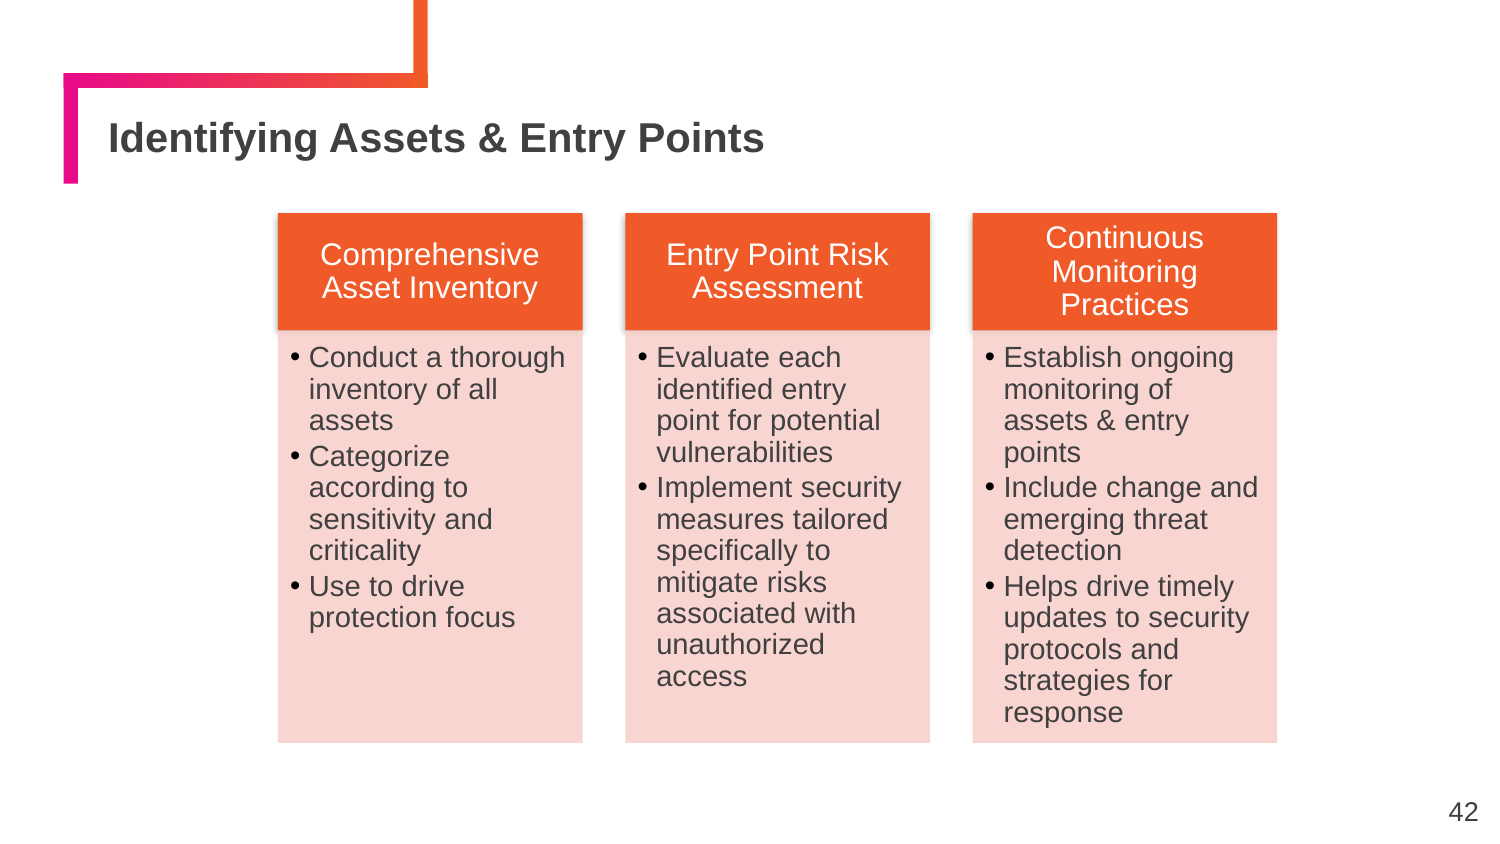

# Identifying Assets & Entry Points
Comprehensive Asset Inventory
Conduct a thorough inventory of all assets
Categorize according to sensitivity and criticality
Use to drive protection focus
Entry Point Risk Assessment
Evaluate each identified entry point for potential vulnerabilities
Implement security measures tailored specifically to mitigate risks associated with unauthorized access
Continuous Monitoring Practices
Establish ongoing monitoring of assets & entry points
Include change and emerging threat detection
Helps drive timely updates to security protocols and strategies for response
42